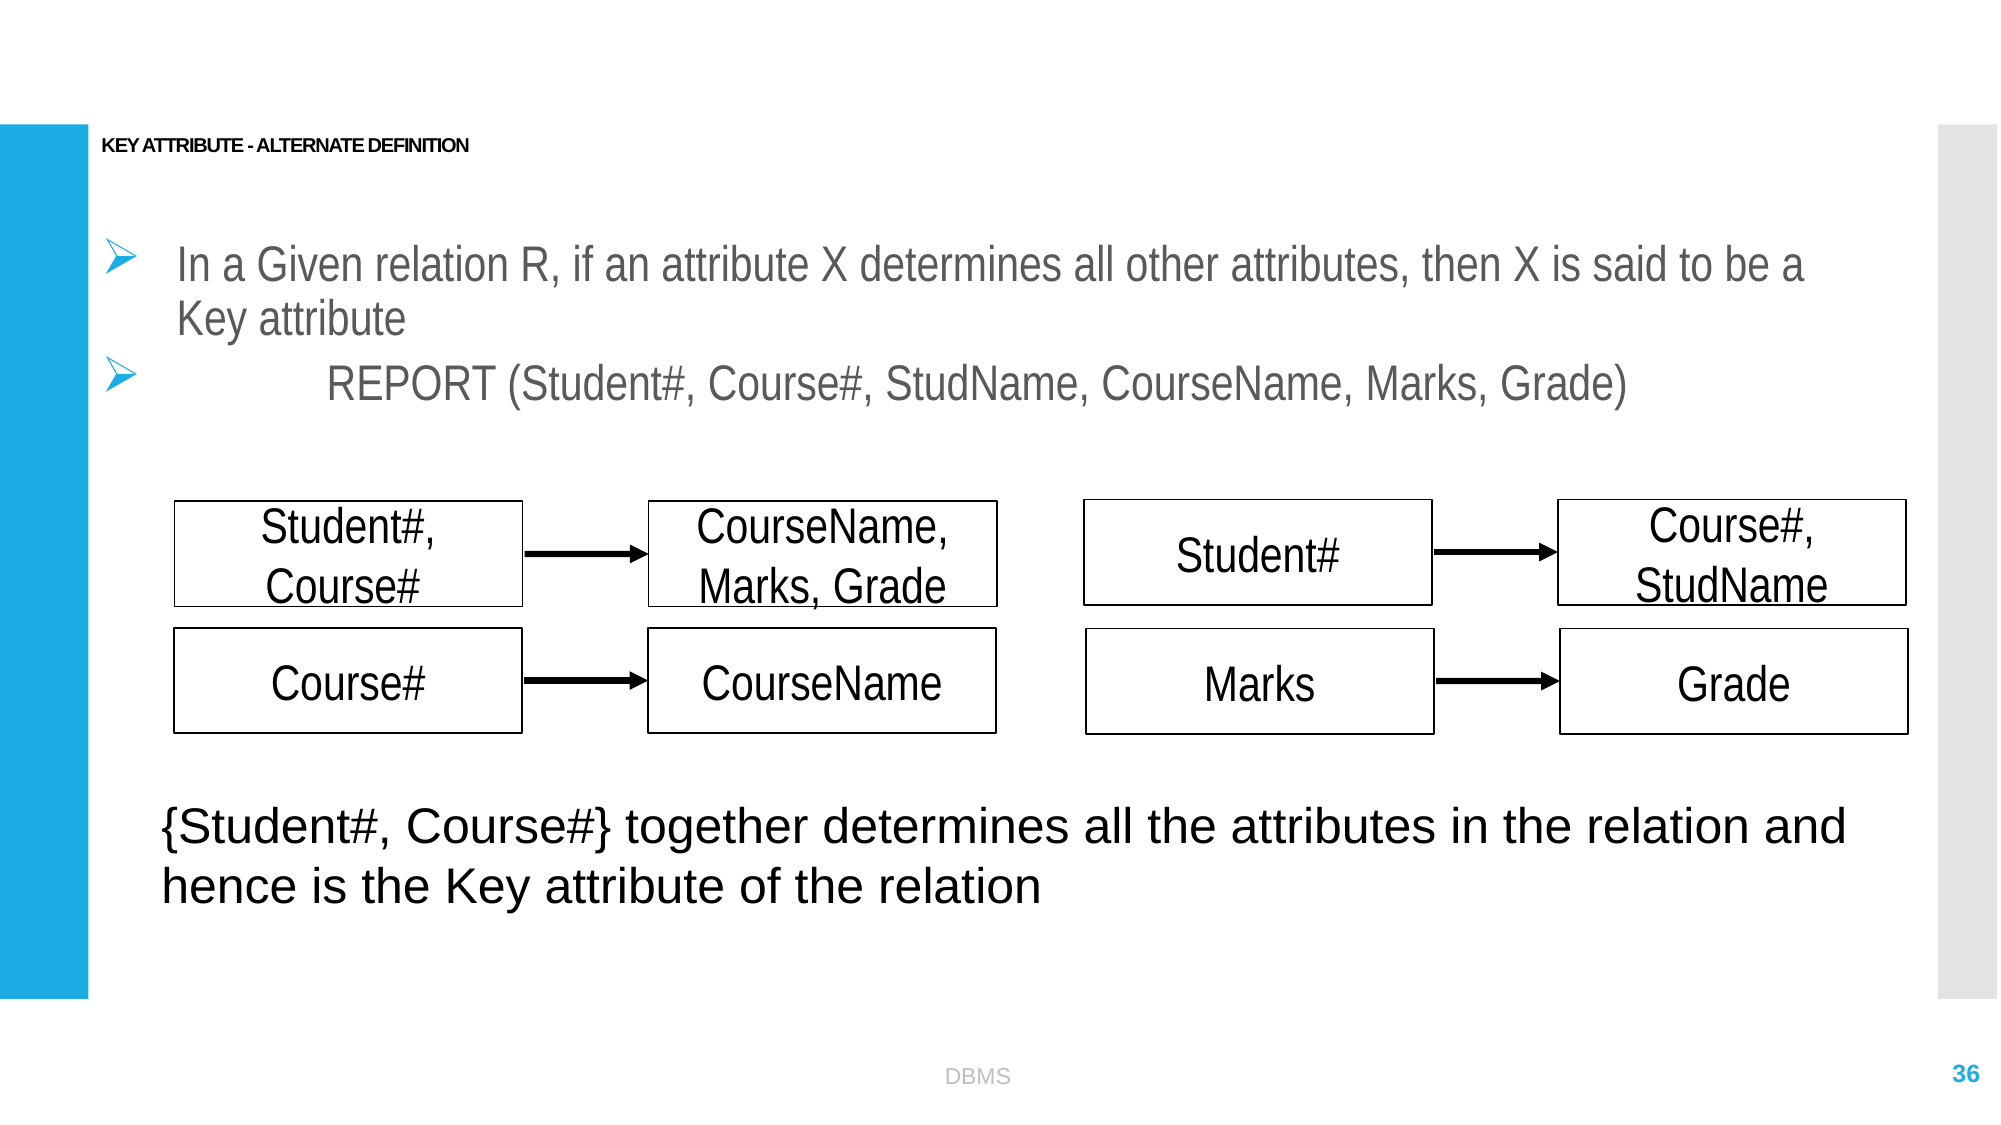

# KEY ATTRIBUTE - ALTERNATE DEFINITION
In a Given relation R, if an attribute X determines all other attributes, then X is said to be a Key attribute
	REPORT (Student#, Course#, StudName, CourseName, Marks, Grade)

Course#, StudName
Student#
CourseName, Marks, Grade
Student#, Course#
CourseName
Course#
Grade
Marks
{Student#, Course#} together determines all the attributes in the relation and hence is the Key attribute of the relation
36
DBMS